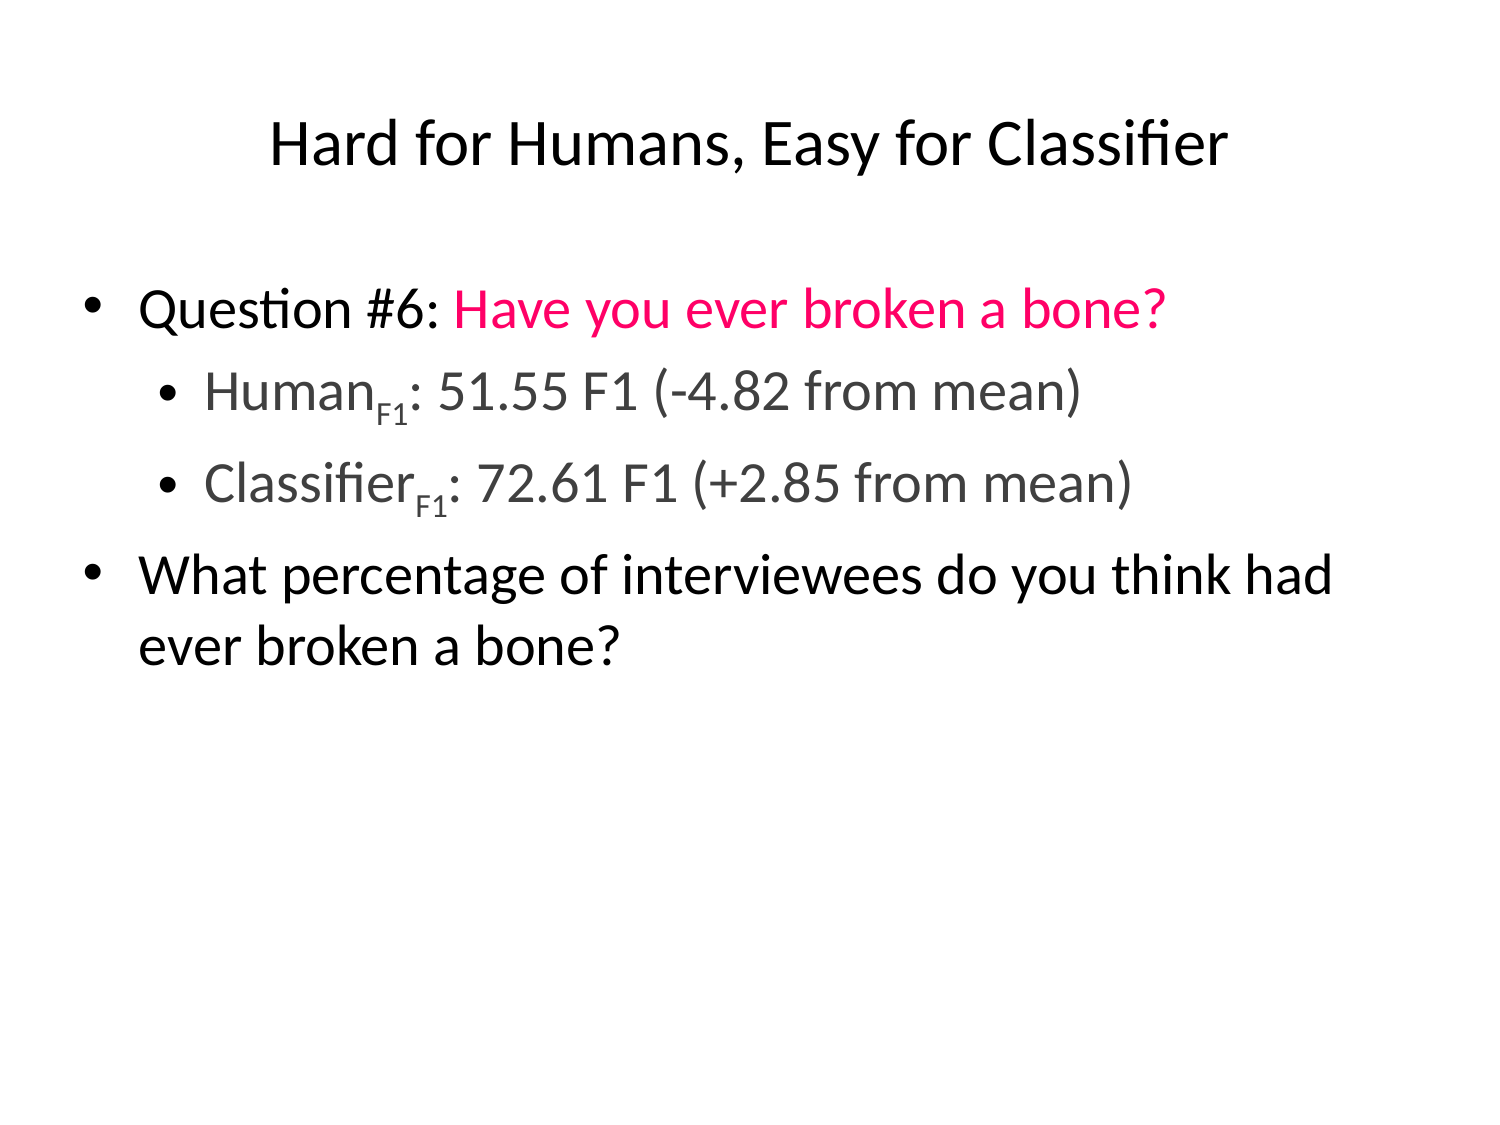

# Hard for Humans, Easy for Classifier
Question #6: Have you ever broken a bone?
HumanF1: 51.55 F1 (-4.82 from mean)
ClassifierF1: 72.61 F1 (+2.85 from mean)
What percentage of interviewees do you think had ever broken a bone?
44